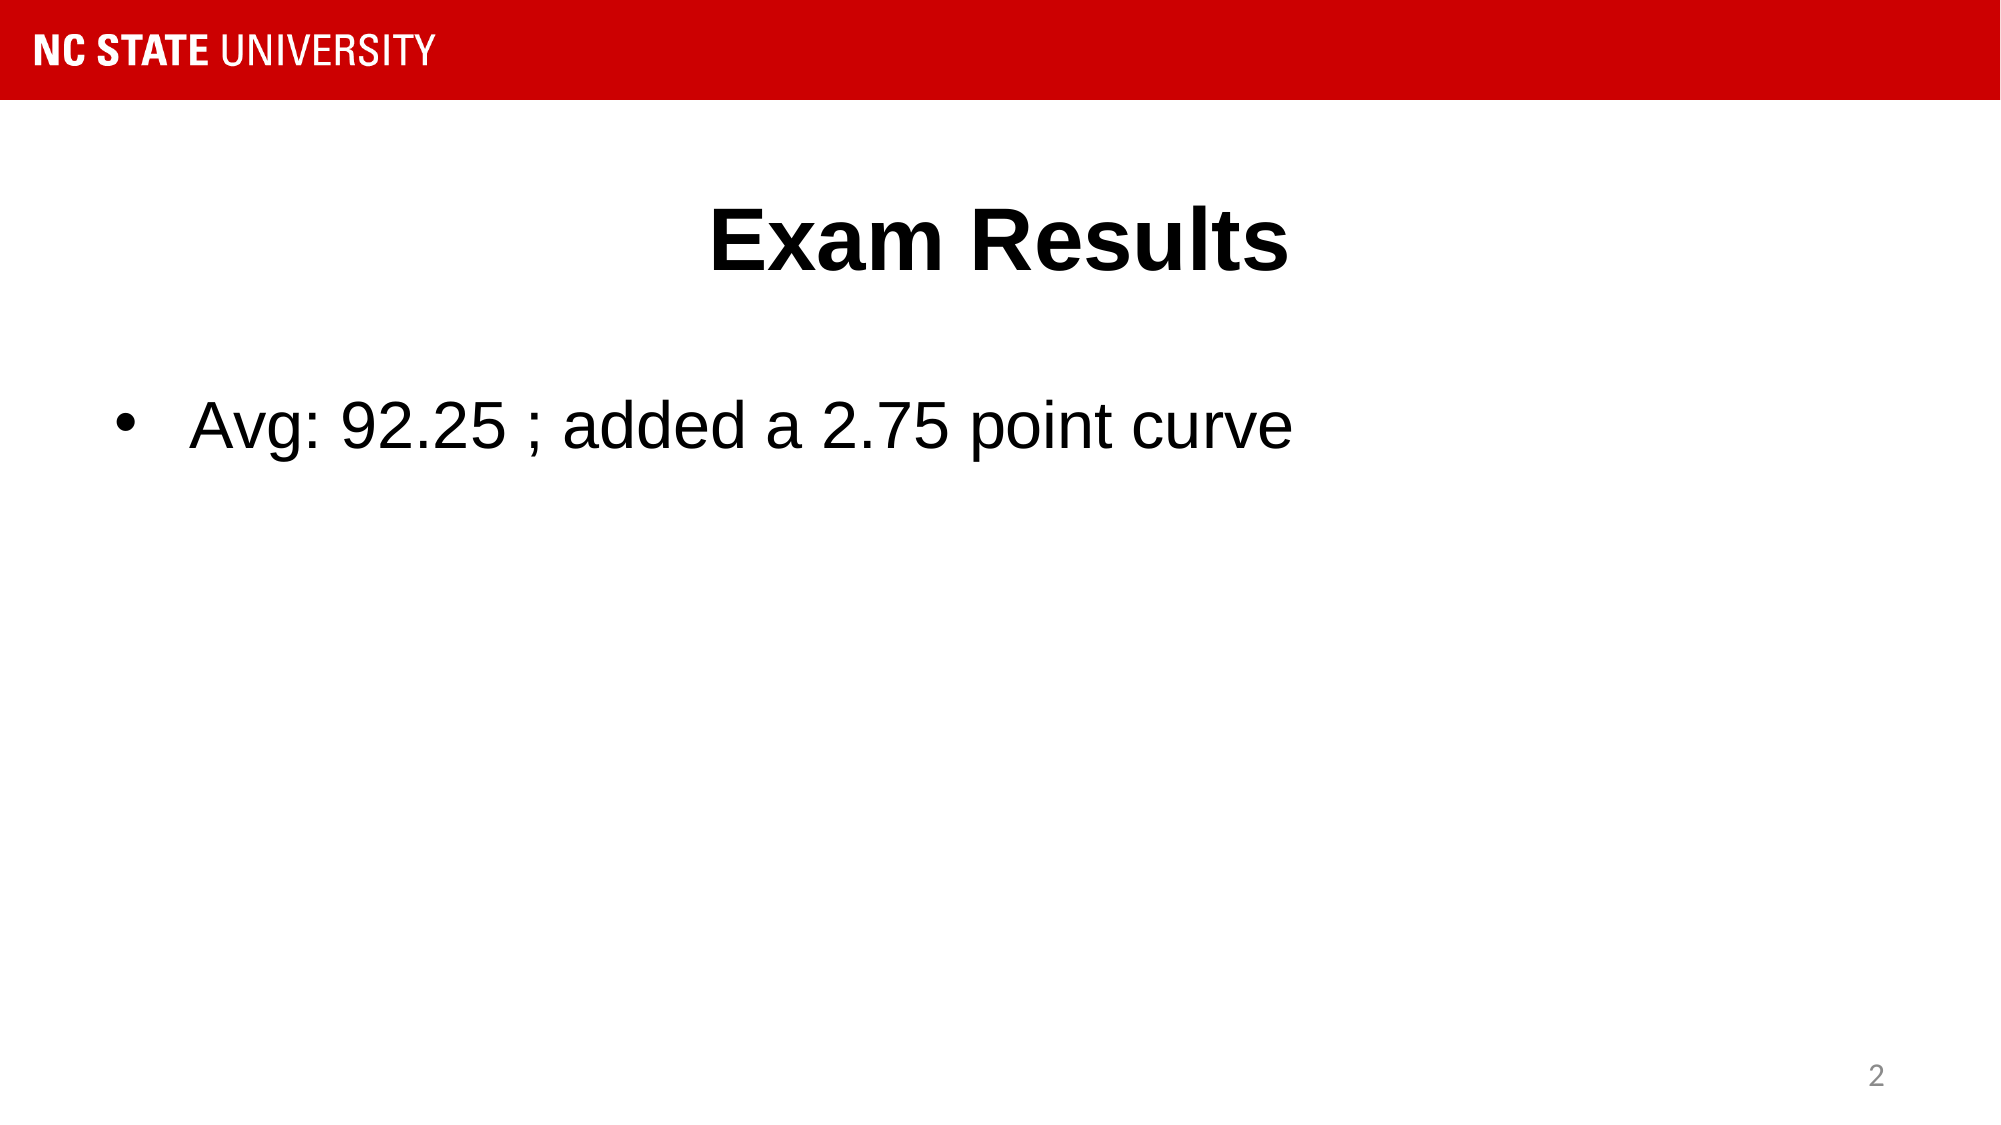

# Exam Results
Avg: 92.25 ; added a 2.75 point curve
2